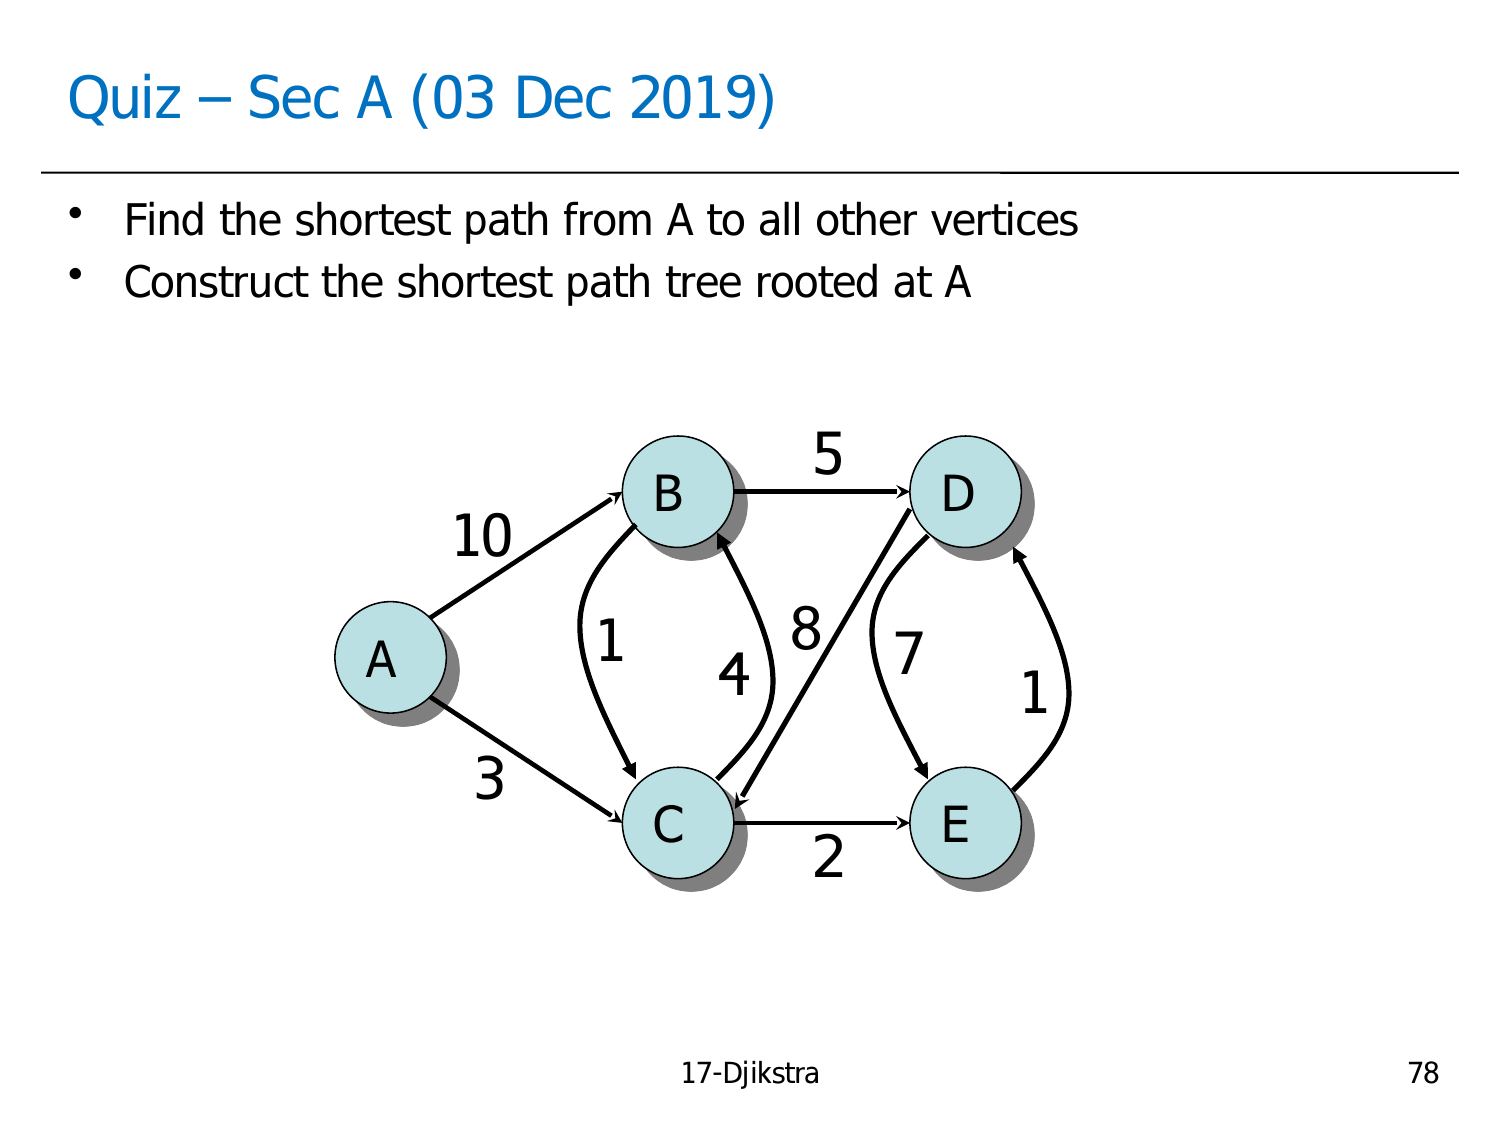

# Quiz – Sec A (03 Dec 2019)
Find the shortest path from A to all other vertices
Construct the shortest path tree rooted at A
5
B
D
10

8
1
A
7
4
1
3
C
E
2
17-Djikstra
78